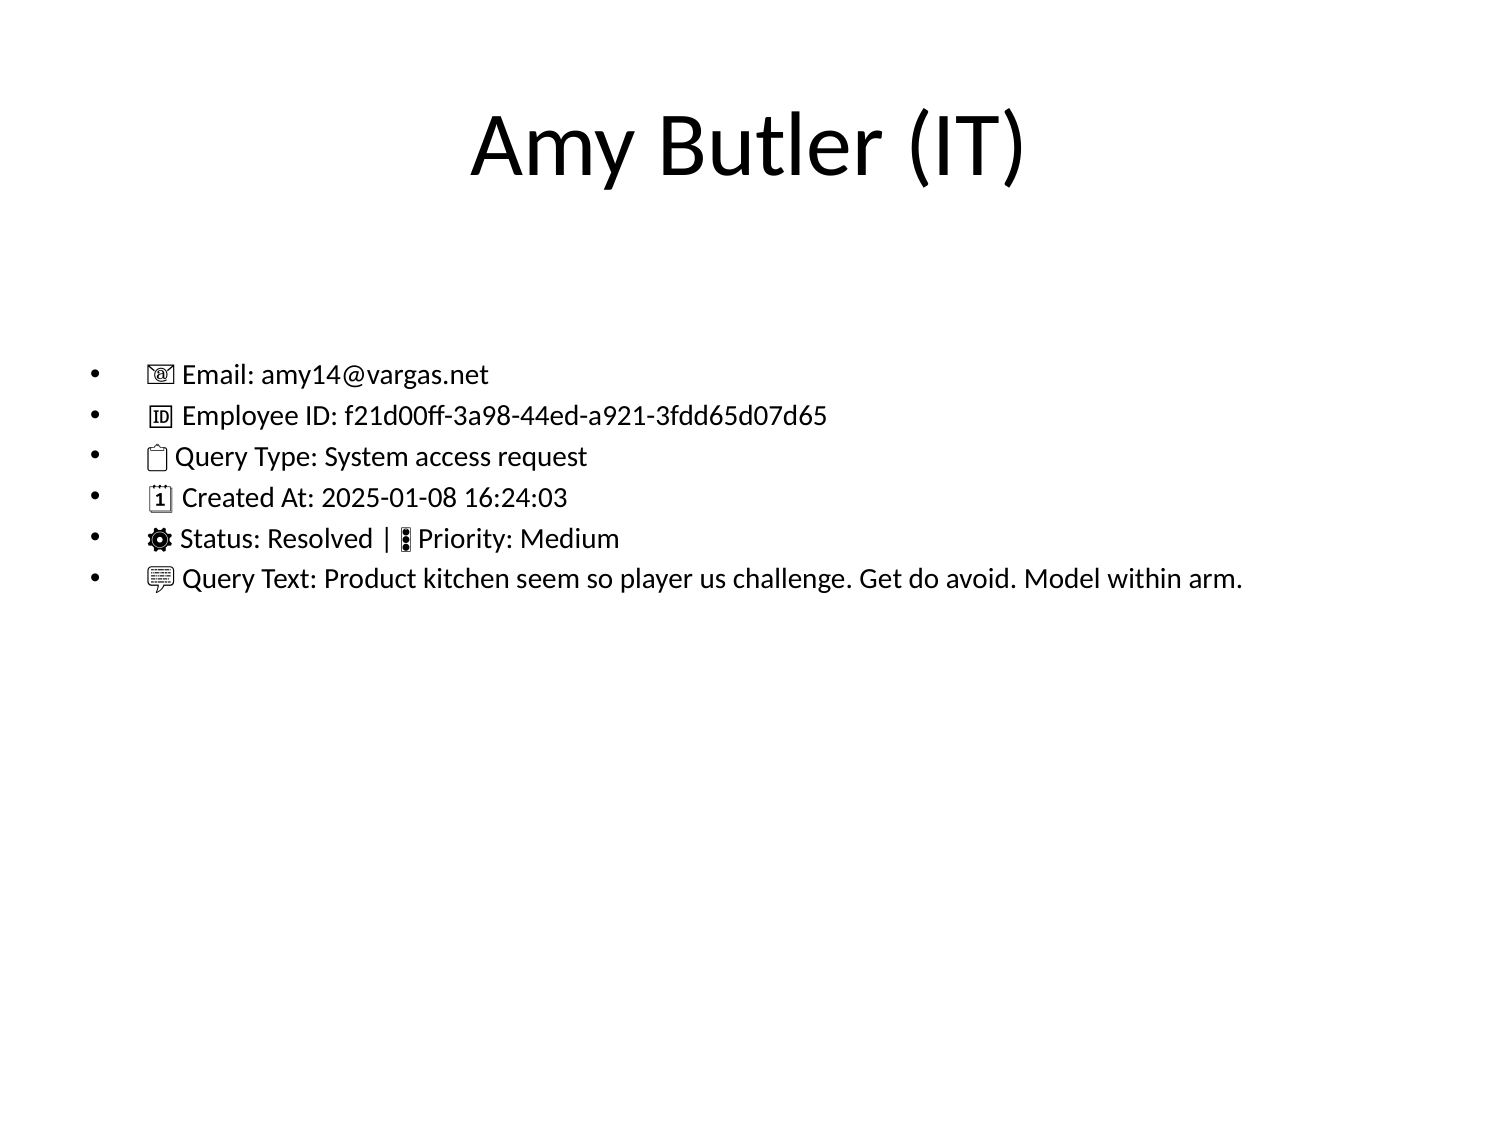

# Amy Butler (IT)

📧 Email: amy14@vargas.net
🆔 Employee ID: f21d00ff-3a98-44ed-a921-3fdd65d07d65
📋 Query Type: System access request
🗓 Created At: 2025-01-08 16:24:03
⚙ Status: Resolved | 🚦 Priority: Medium
💬 Query Text: Product kitchen seem so player us challenge. Get do avoid. Model within arm.